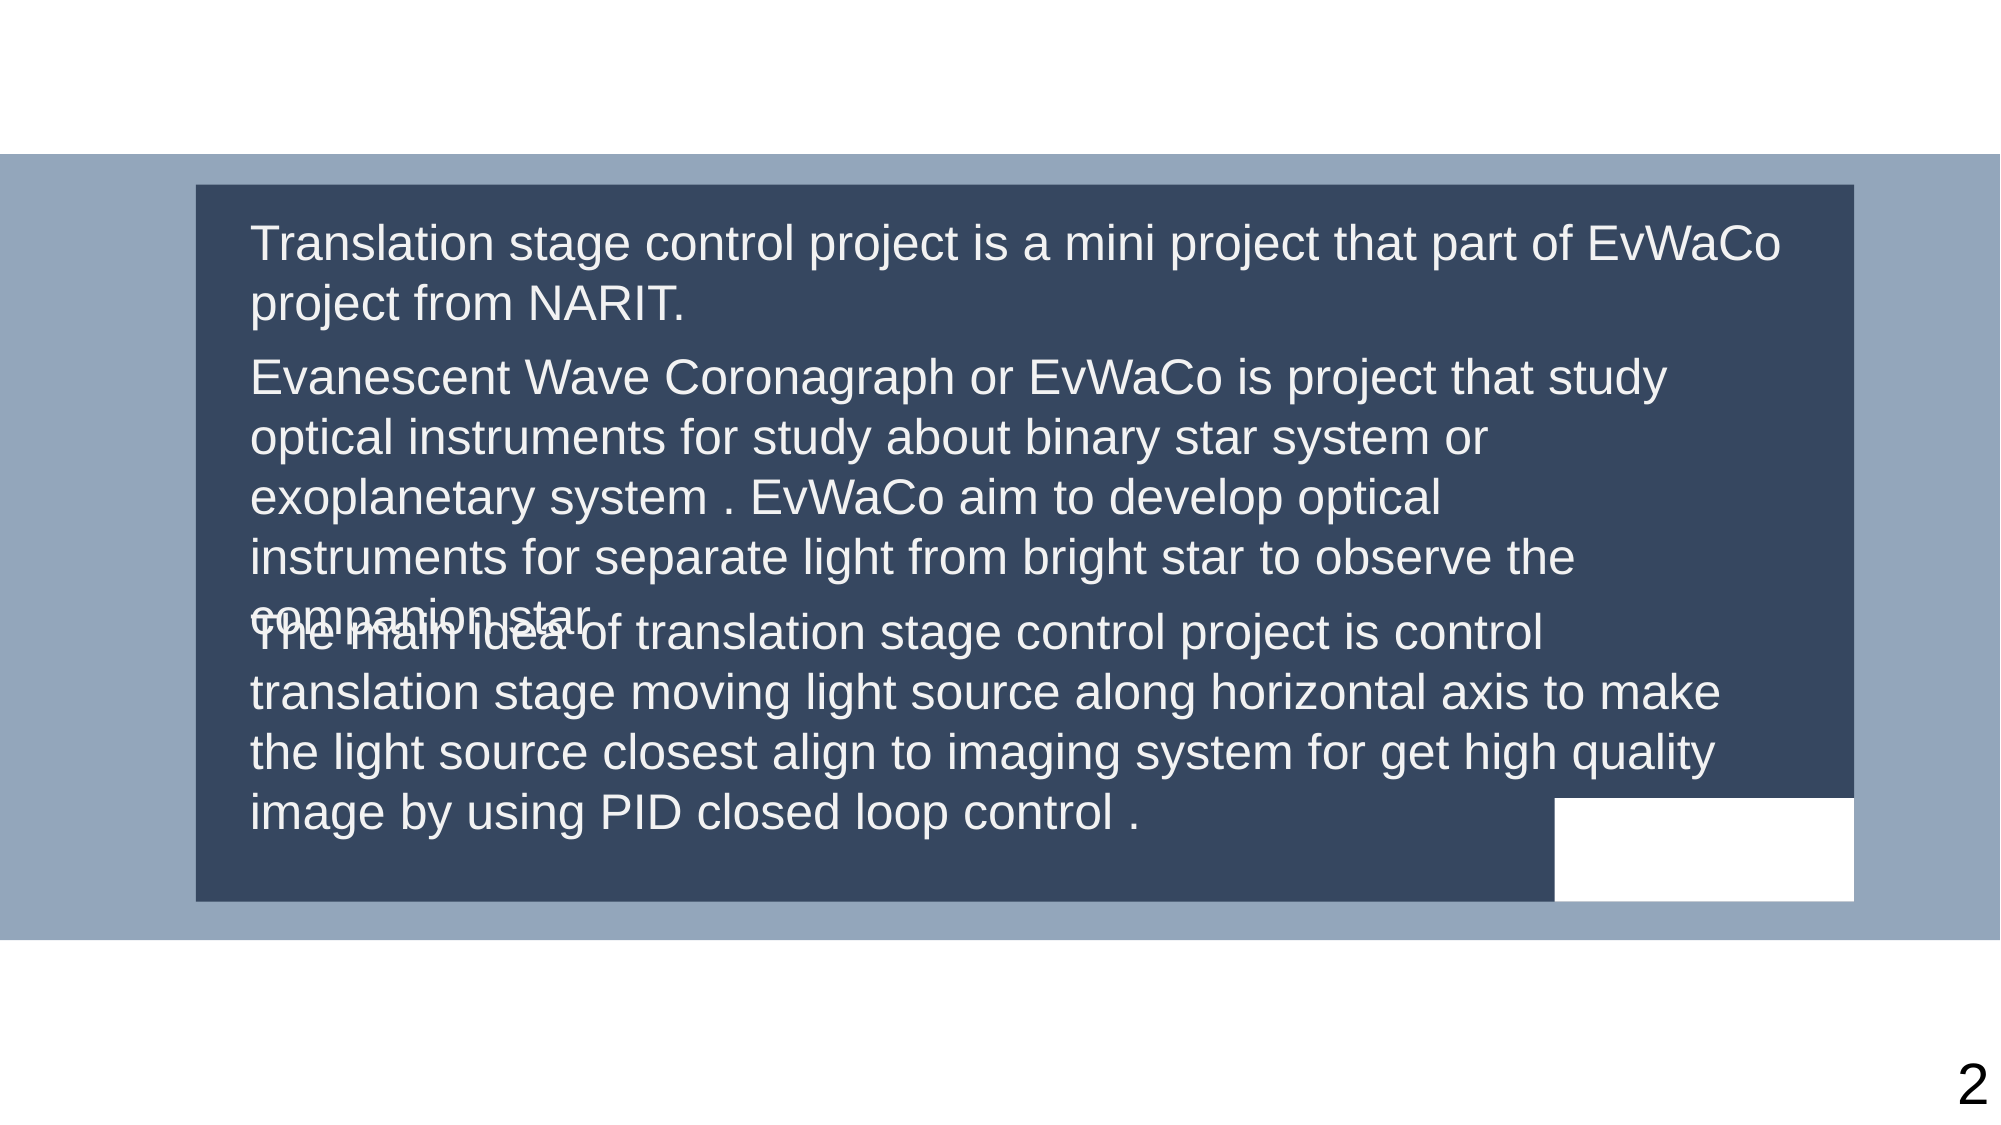

Translation stage control project is a mini project that part of EvWaCo project from NARIT.
Evanescent Wave Coronagraph or EvWaCo is project that study optical instruments for study about binary star system or exoplanetary system . EvWaCo aim to develop optical instruments for separate light from bright star to observe the companion star
The main idea of translation stage control project is control translation stage moving light source along horizontal axis to make the light source closest align to imaging system for get high quality image by using PID closed loop control .

2